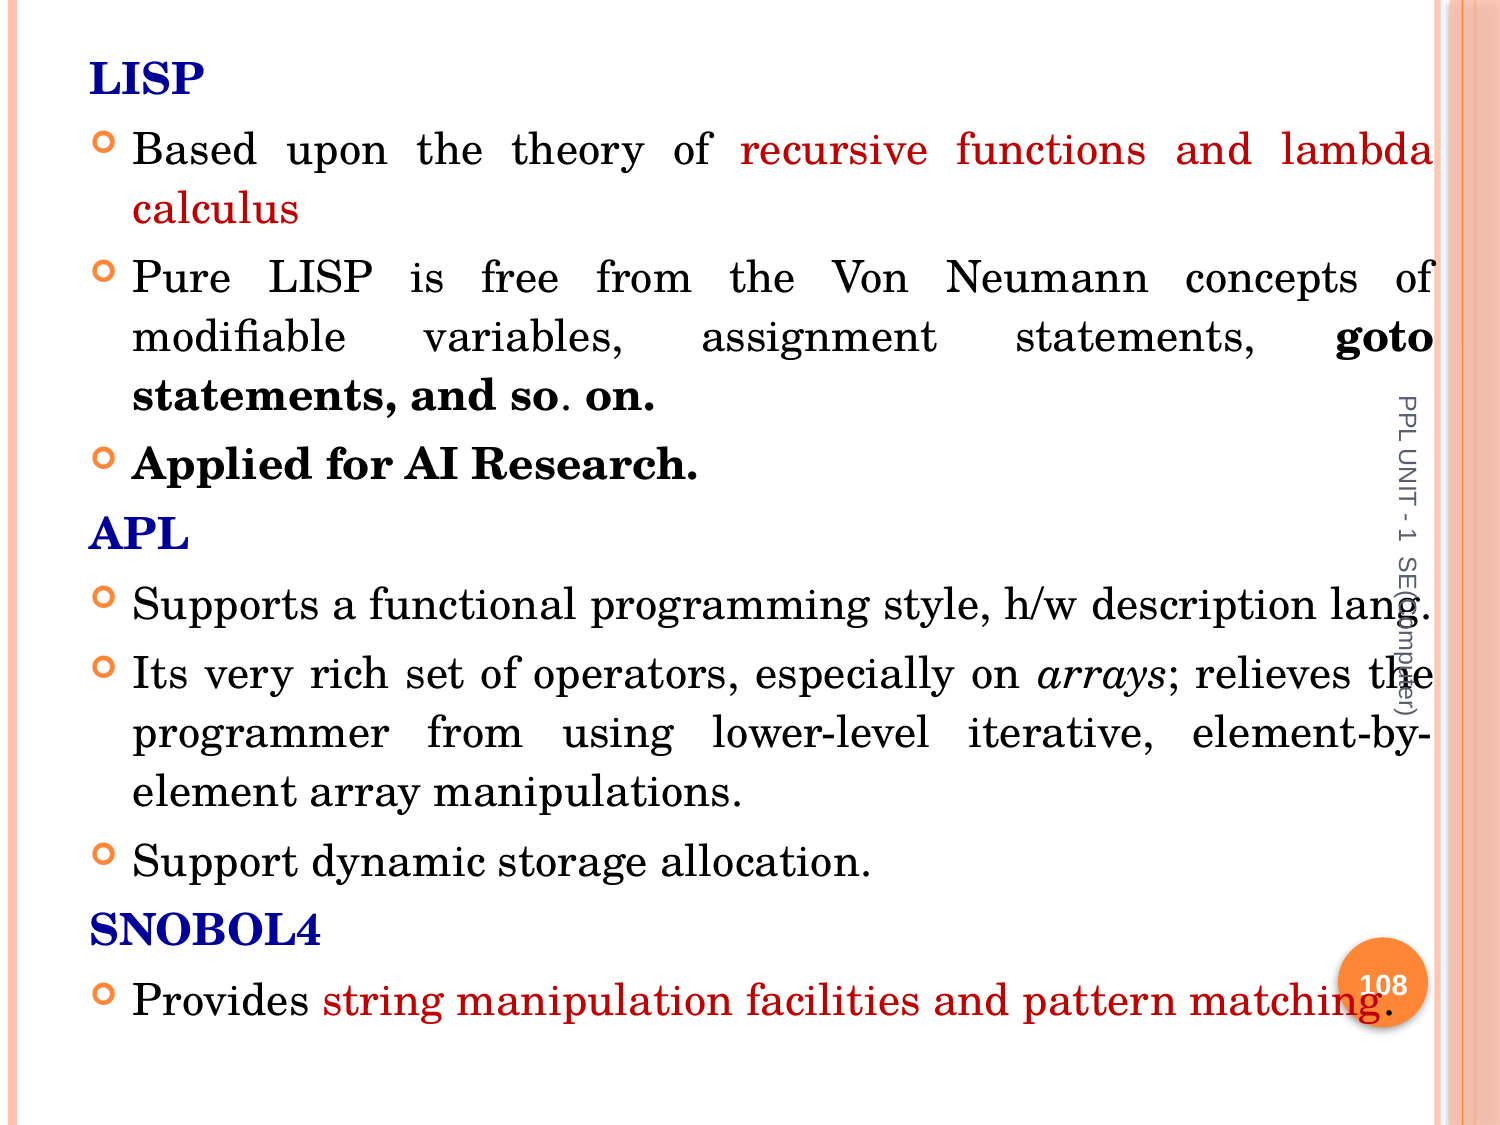

LISP
Based upon the theory of recursive functions and lambda calculus
Pure LISP is free from the Von Neumann concepts of modifiable variables, assignment statements, goto statements, and so. on.
Applied for AI Research.
APL
Supports a functional programming style, h/w description lang.
Its very rich set of operators, especially on arrays; relieves the programmer from using lower-level iterative, element-by-element array manipulations.
Support dynamic storage allocation.
SNOBOL4
Provides string manipulation facilities and pattern matching.

PPL UNIT - 1  SE(Computer)
108